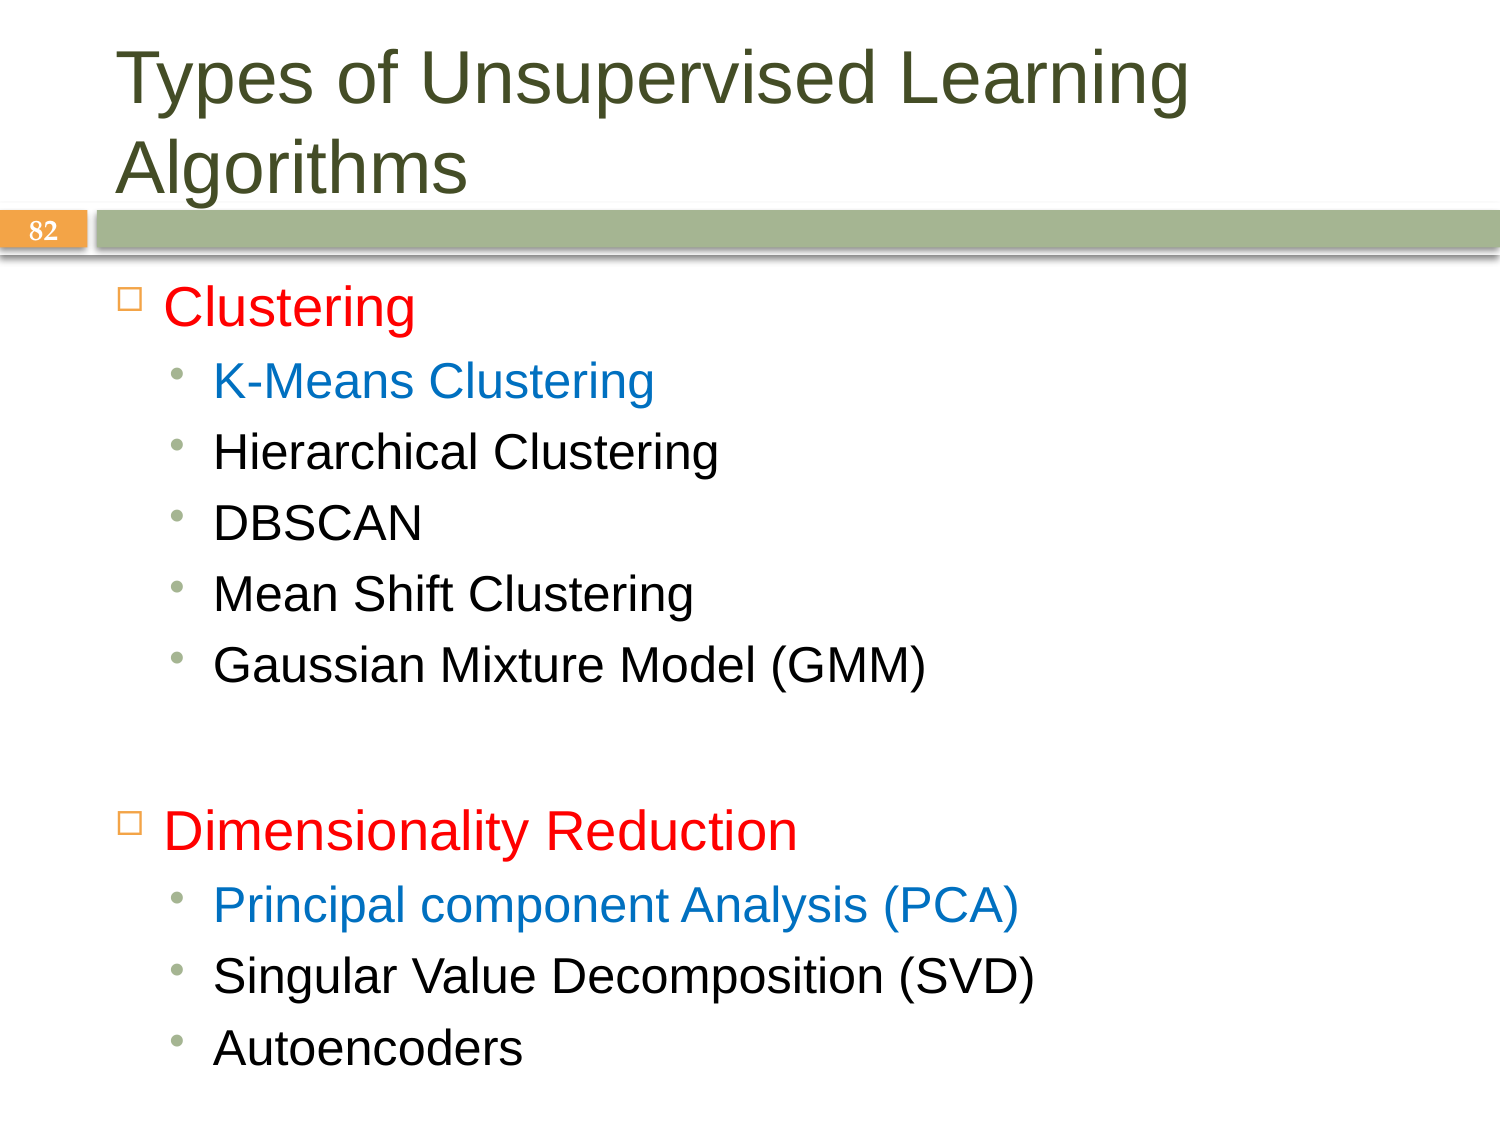

# Types of Unsupervised Learning Algorithms
82
Clustering
K-Means Clustering
Hierarchical Clustering
DBSCAN
Mean Shift Clustering
Gaussian Mixture Model (GMM)

Dimensionality Reduction
Principal component Analysis (PCA)
Singular Value Decomposition (SVD)
Autoencoders